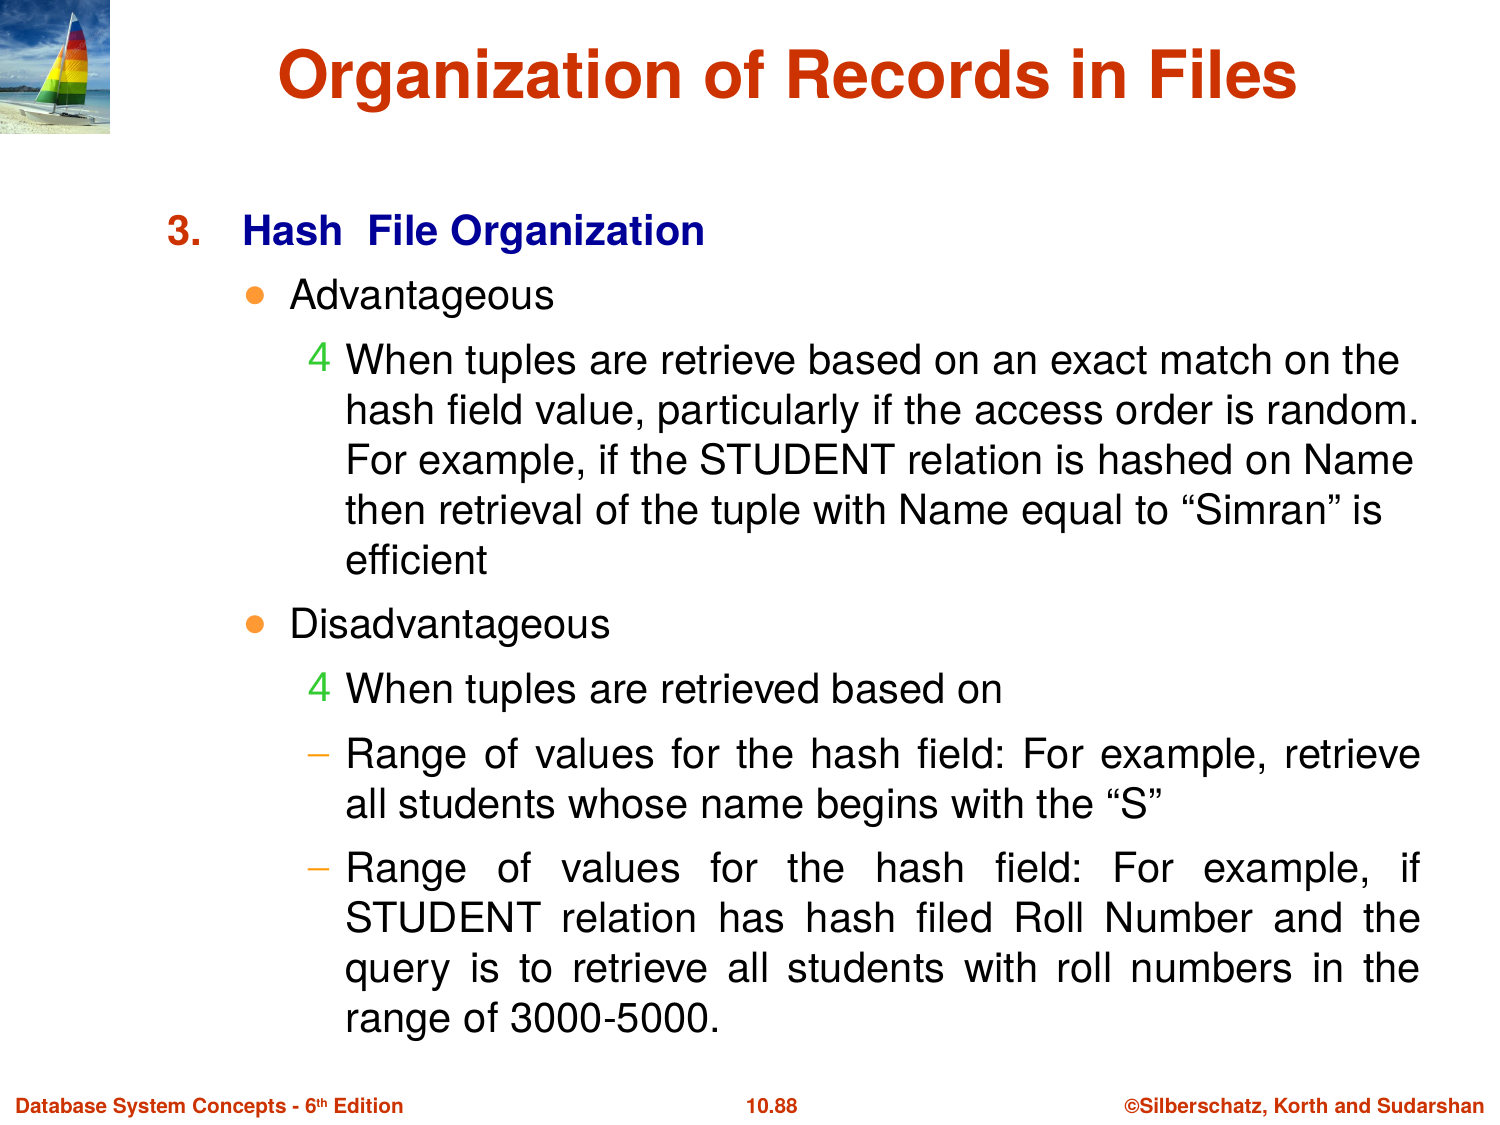

# Organization of Records in Files
Hash  File Organization
Advantageous
When tuples are retrieve based on an exact match on the hash field value, particularly if the access order is random. For example, if the STUDENT relation is hashed on Name then retrieval of the tuple with Name equal to “Simran” is efficient
Disadvantageous
When tuples are retrieved based on
Range of values for the hash field: For example, retrieve all students whose name begins with the “S”
Range of values for the hash field: For example, if STUDENT relation has hash filed Roll Number and the query is to retrieve all students with roll numbers in the range of 3000-5000.